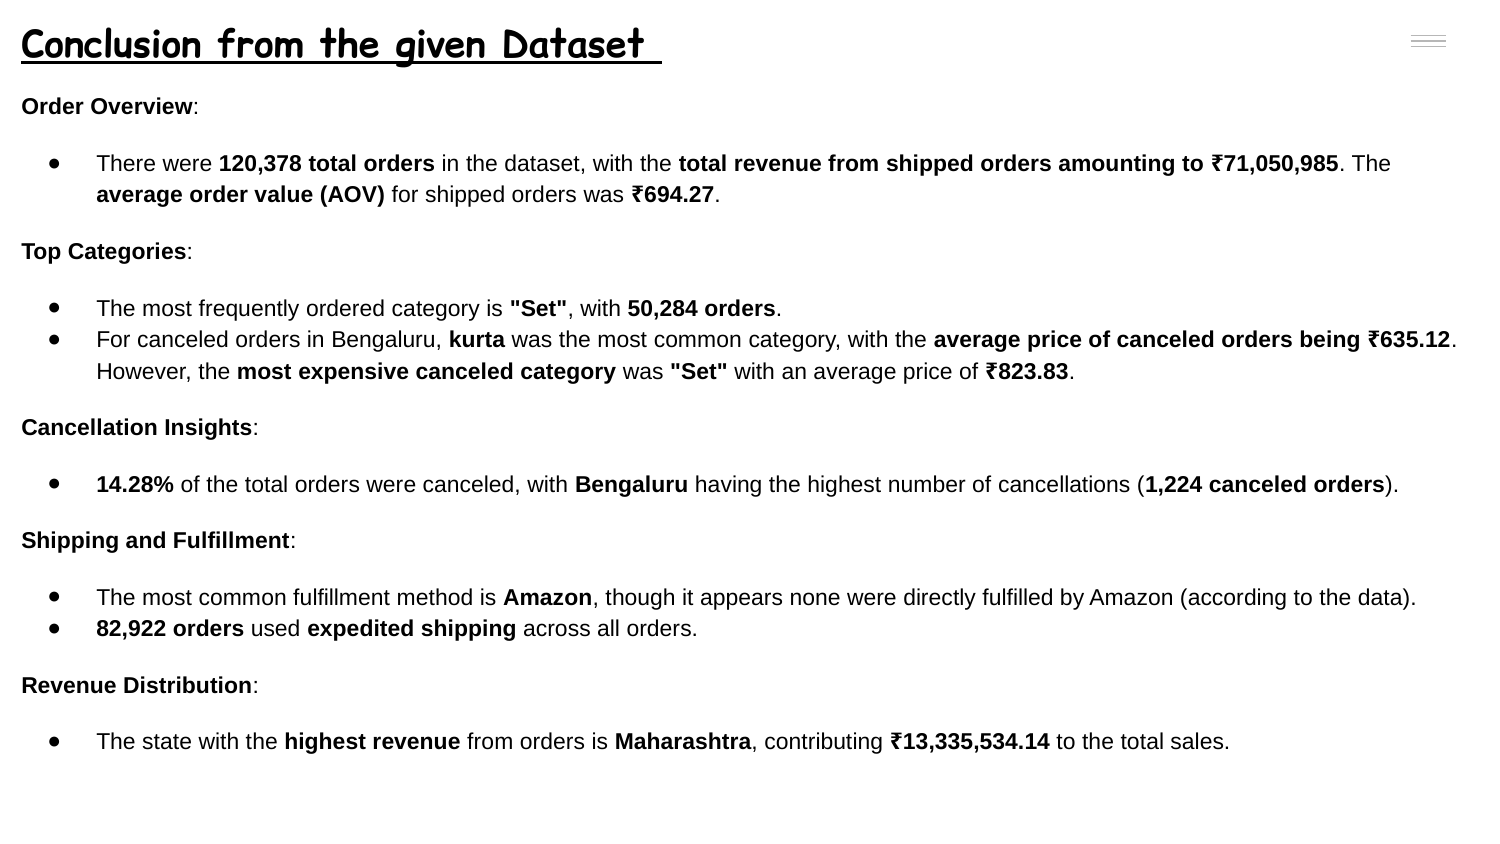

Conclusion from the given Dataset

Order Overview:
There were 120,378 total orders in the dataset, with the total revenue from shipped orders amounting to ₹71,050,985. The average order value (AOV) for shipped orders was ₹694.27.
Top Categories:
The most frequently ordered category is "Set", with 50,284 orders.
For canceled orders in Bengaluru, kurta was the most common category, with the average price of canceled orders being ₹635.12. However, the most expensive canceled category was "Set" with an average price of ₹823.83.
Cancellation Insights:
14.28% of the total orders were canceled, with Bengaluru having the highest number of cancellations (1,224 canceled orders).
Shipping and Fulfillment:
The most common fulfillment method is Amazon, though it appears none were directly fulfilled by Amazon (according to the data).
82,922 orders used expedited shipping across all orders.
Revenue Distribution:
The state with the highest revenue from orders is Maharashtra, contributing ₹13,335,534.14 to the total sales.

03
01
02